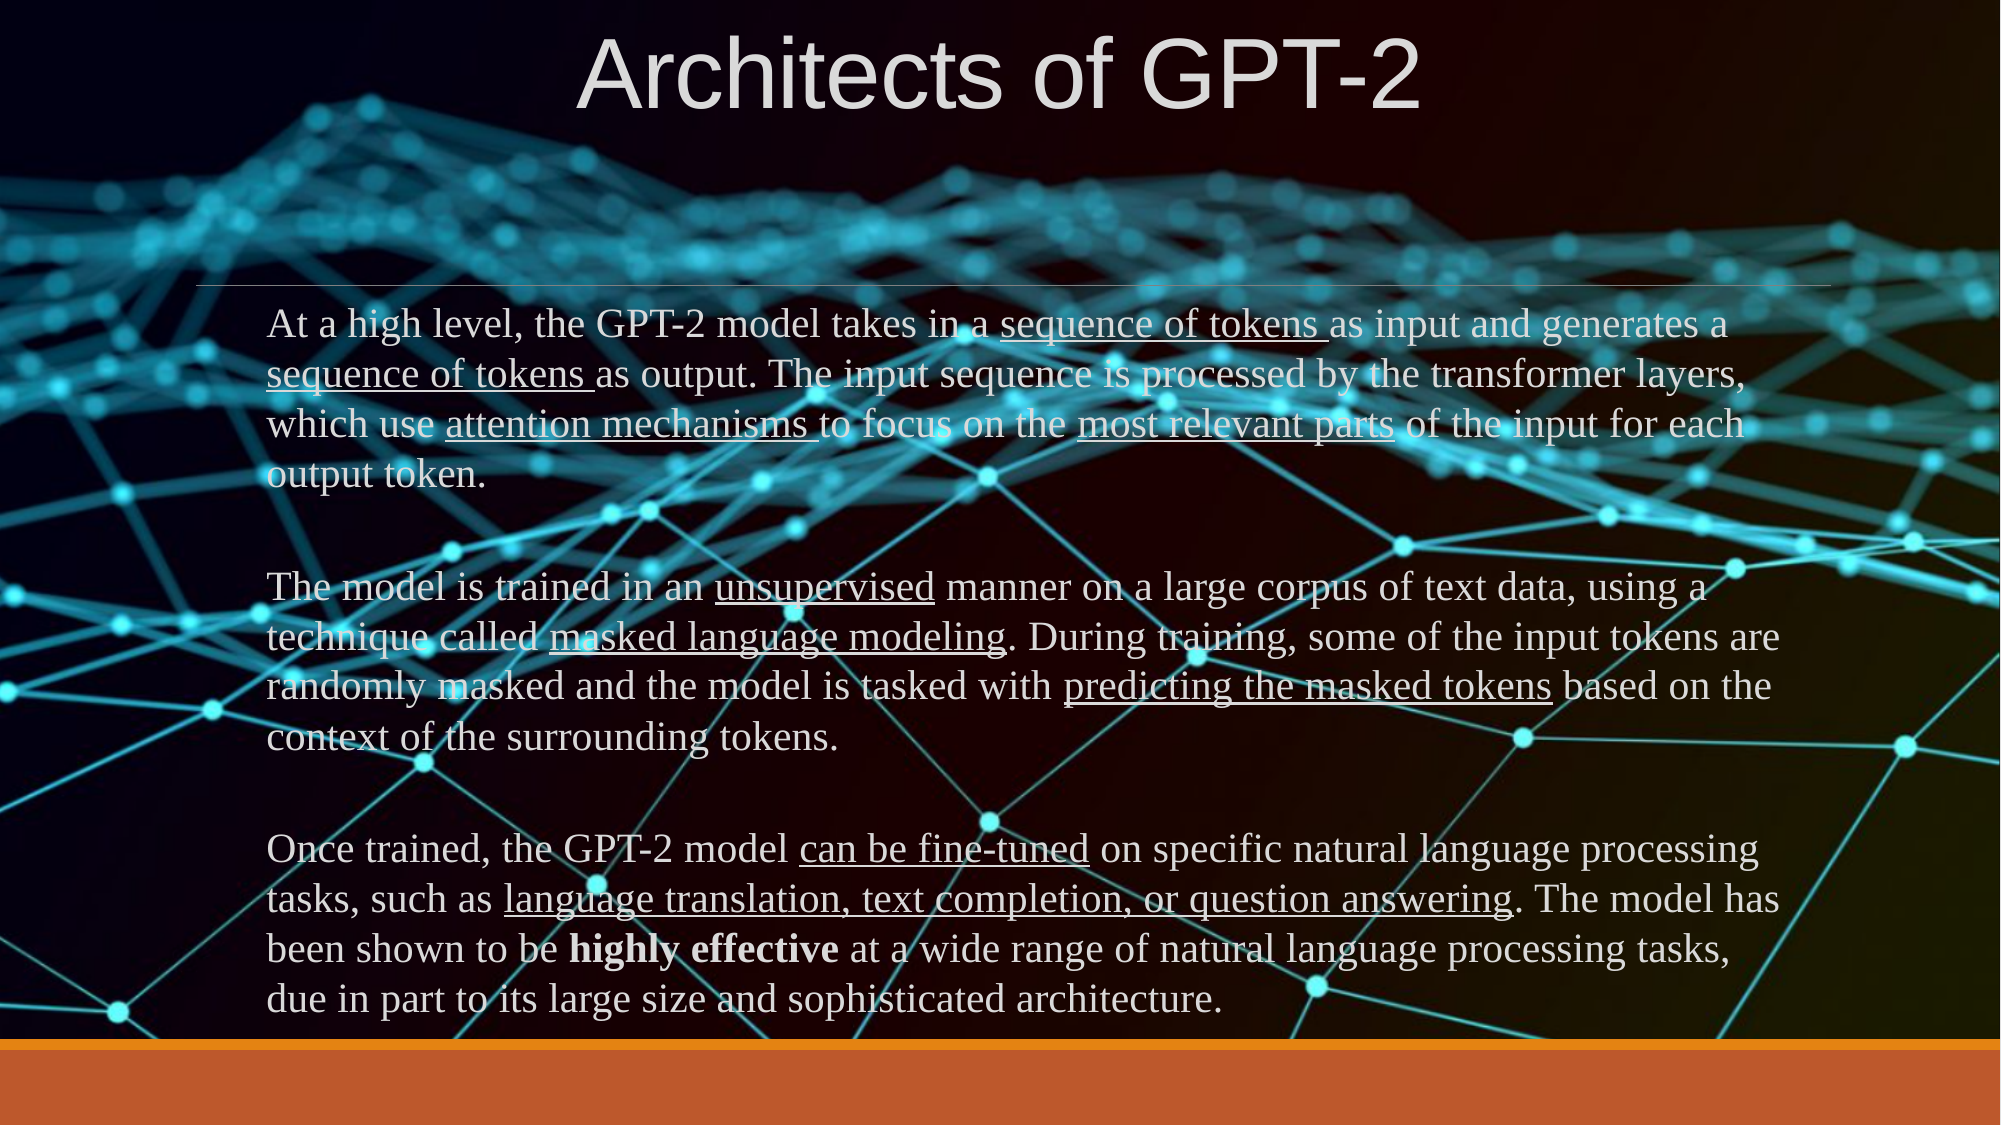

# Architects of GPT-2
At a high level, the GPT-2 model takes in a sequence of tokens as input and generates a sequence of tokens as output. The input sequence is processed by the transformer layers, which use attention mechanisms to focus on the most relevant parts of the input for each output token.
The model is trained in an unsupervised manner on a large corpus of text data, using a technique called masked language modeling. During training, some of the input tokens are randomly masked and the model is tasked with predicting the masked tokens based on the context of the surrounding tokens.
Once trained, the GPT-2 model can be fine-tuned on specific natural language processing tasks, such as language translation, text completion, or question answering. The model has been shown to be highly effective at a wide range of natural language processing tasks, due in part to its large size and sophisticated architecture.